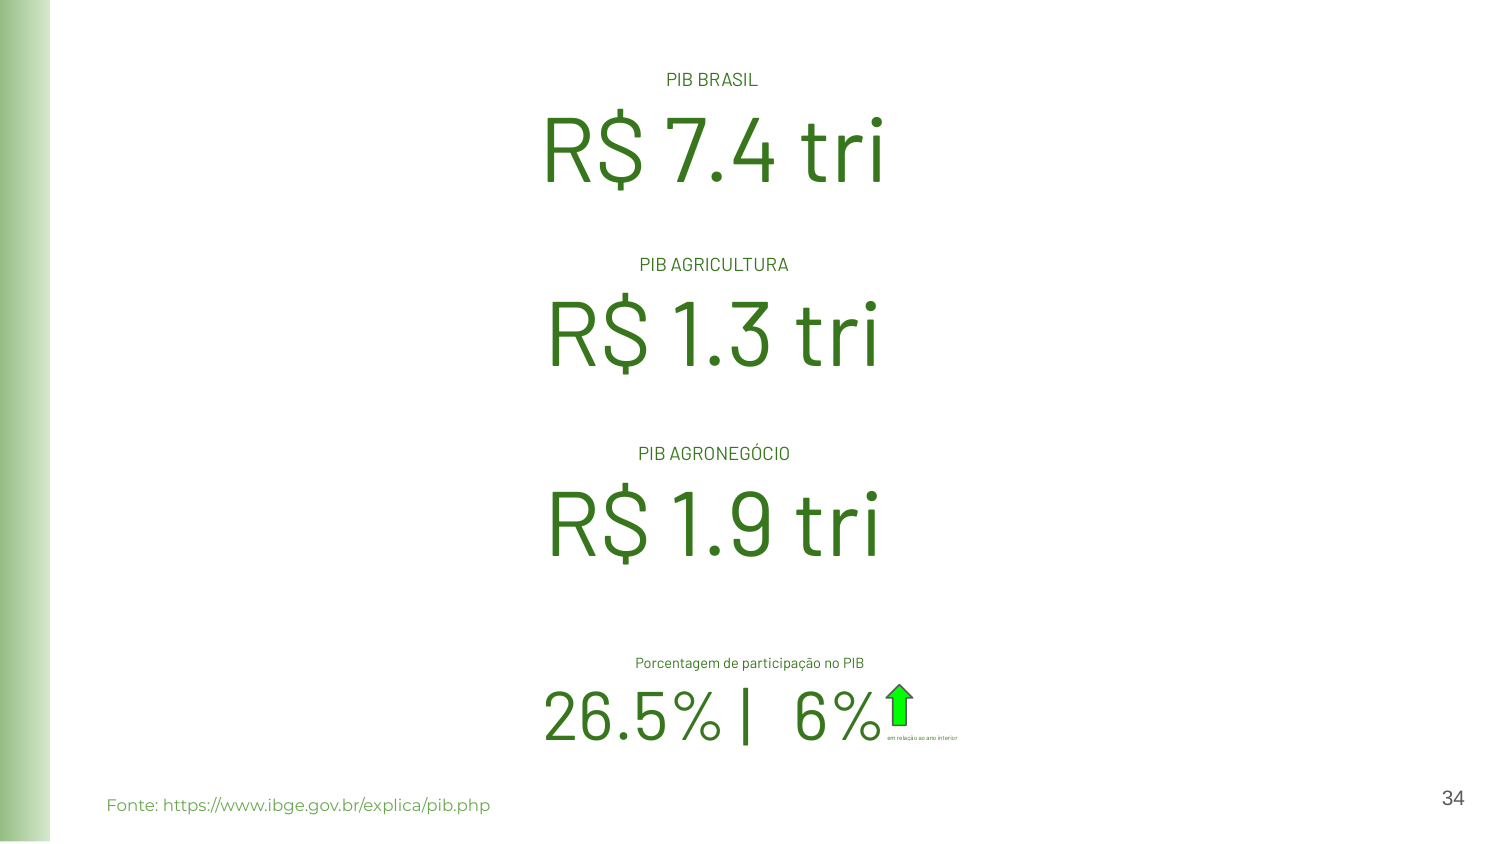

PIB BRASIL
R$ 7.4 tri
PIB AGRICULTURA
R$ 1.3 tri

PIB AGRONEGÓCIO
R$ 1.9 tri
Porcentagem de participação no PIB
26.5% |   6%em relação ao ano interior

34
Fonte: https://www.ibge.gov.br/explica/pib.php